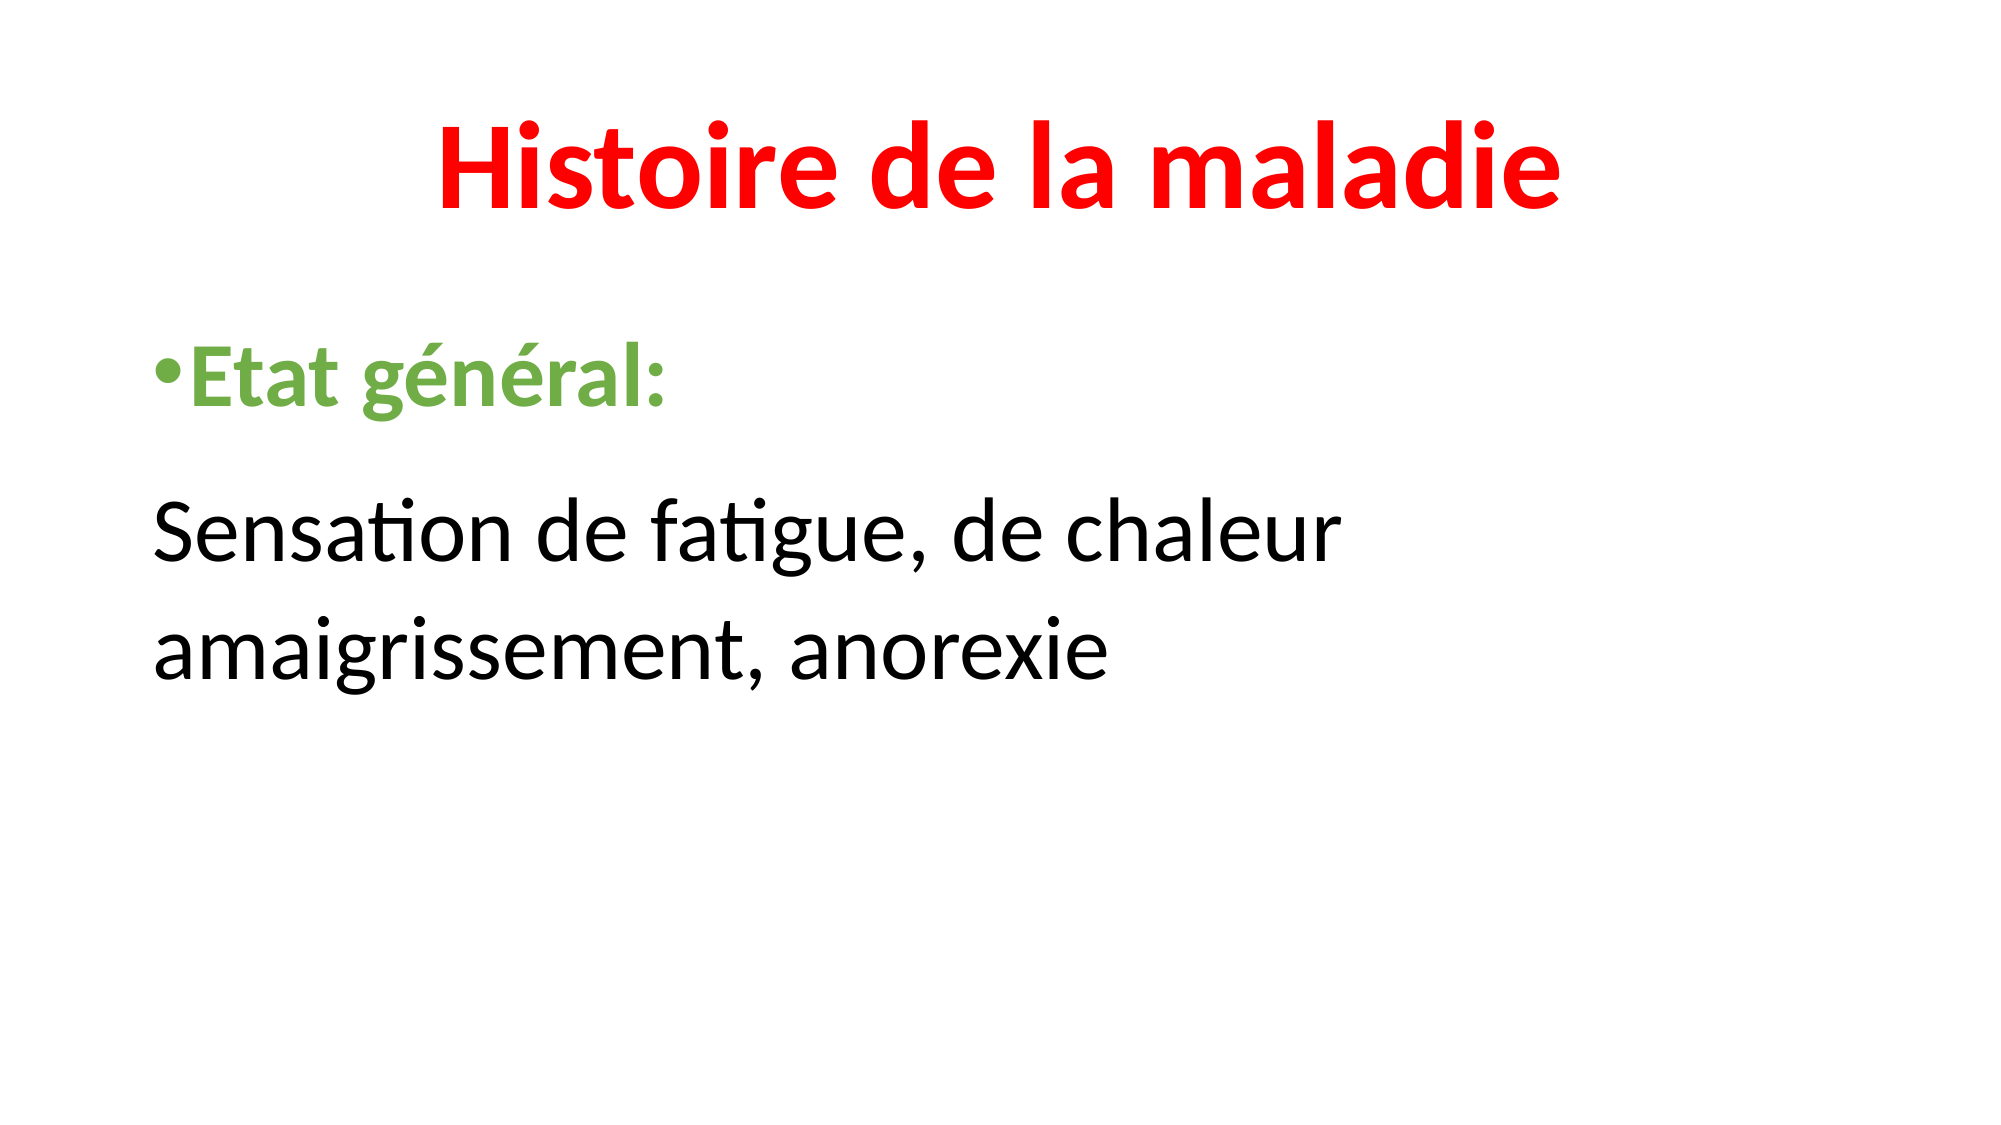

# Histoire de la maladie
Etat général:
Sensation de fatigue, de chaleur amaigrissement, anorexie